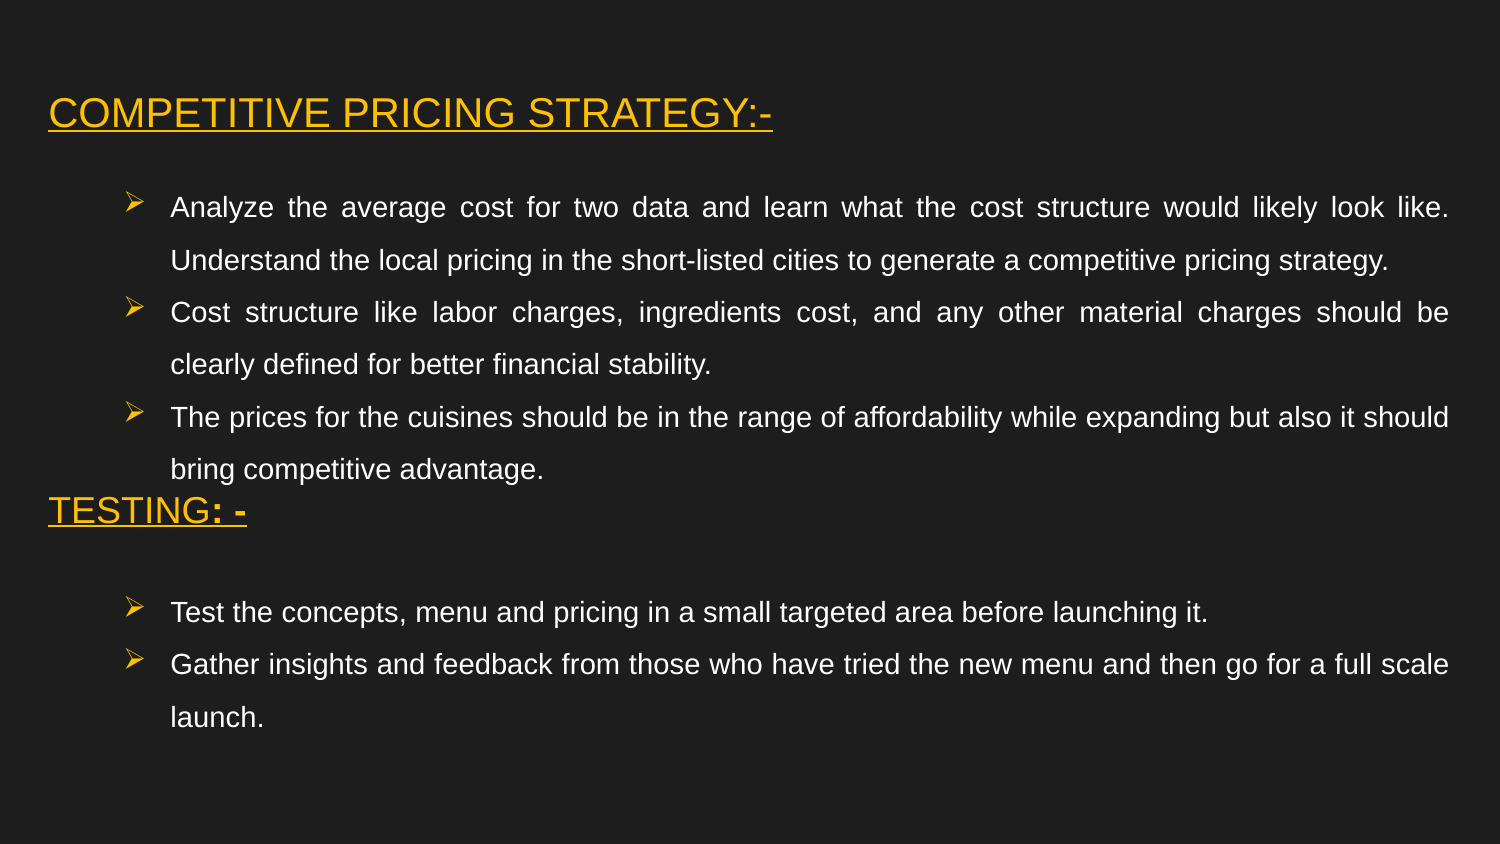

COMPETITIVE PRICING STRATEGY:-

Analyze the average cost for two data and learn what the cost structure would likely look like. Understand the local pricing in the short-listed cities to generate a competitive pricing strategy.
Cost structure like labor charges, ingredients cost, and any other material charges should be clearly defined for better financial stability.
The prices for the cuisines should be in the range of affordability while expanding but also it should bring competitive advantage.
TESTING: -

Test the concepts, menu and pricing in a small targeted area before launching it.
Gather insights and feedback from those who have tried the new menu and then go for a full scale launch.